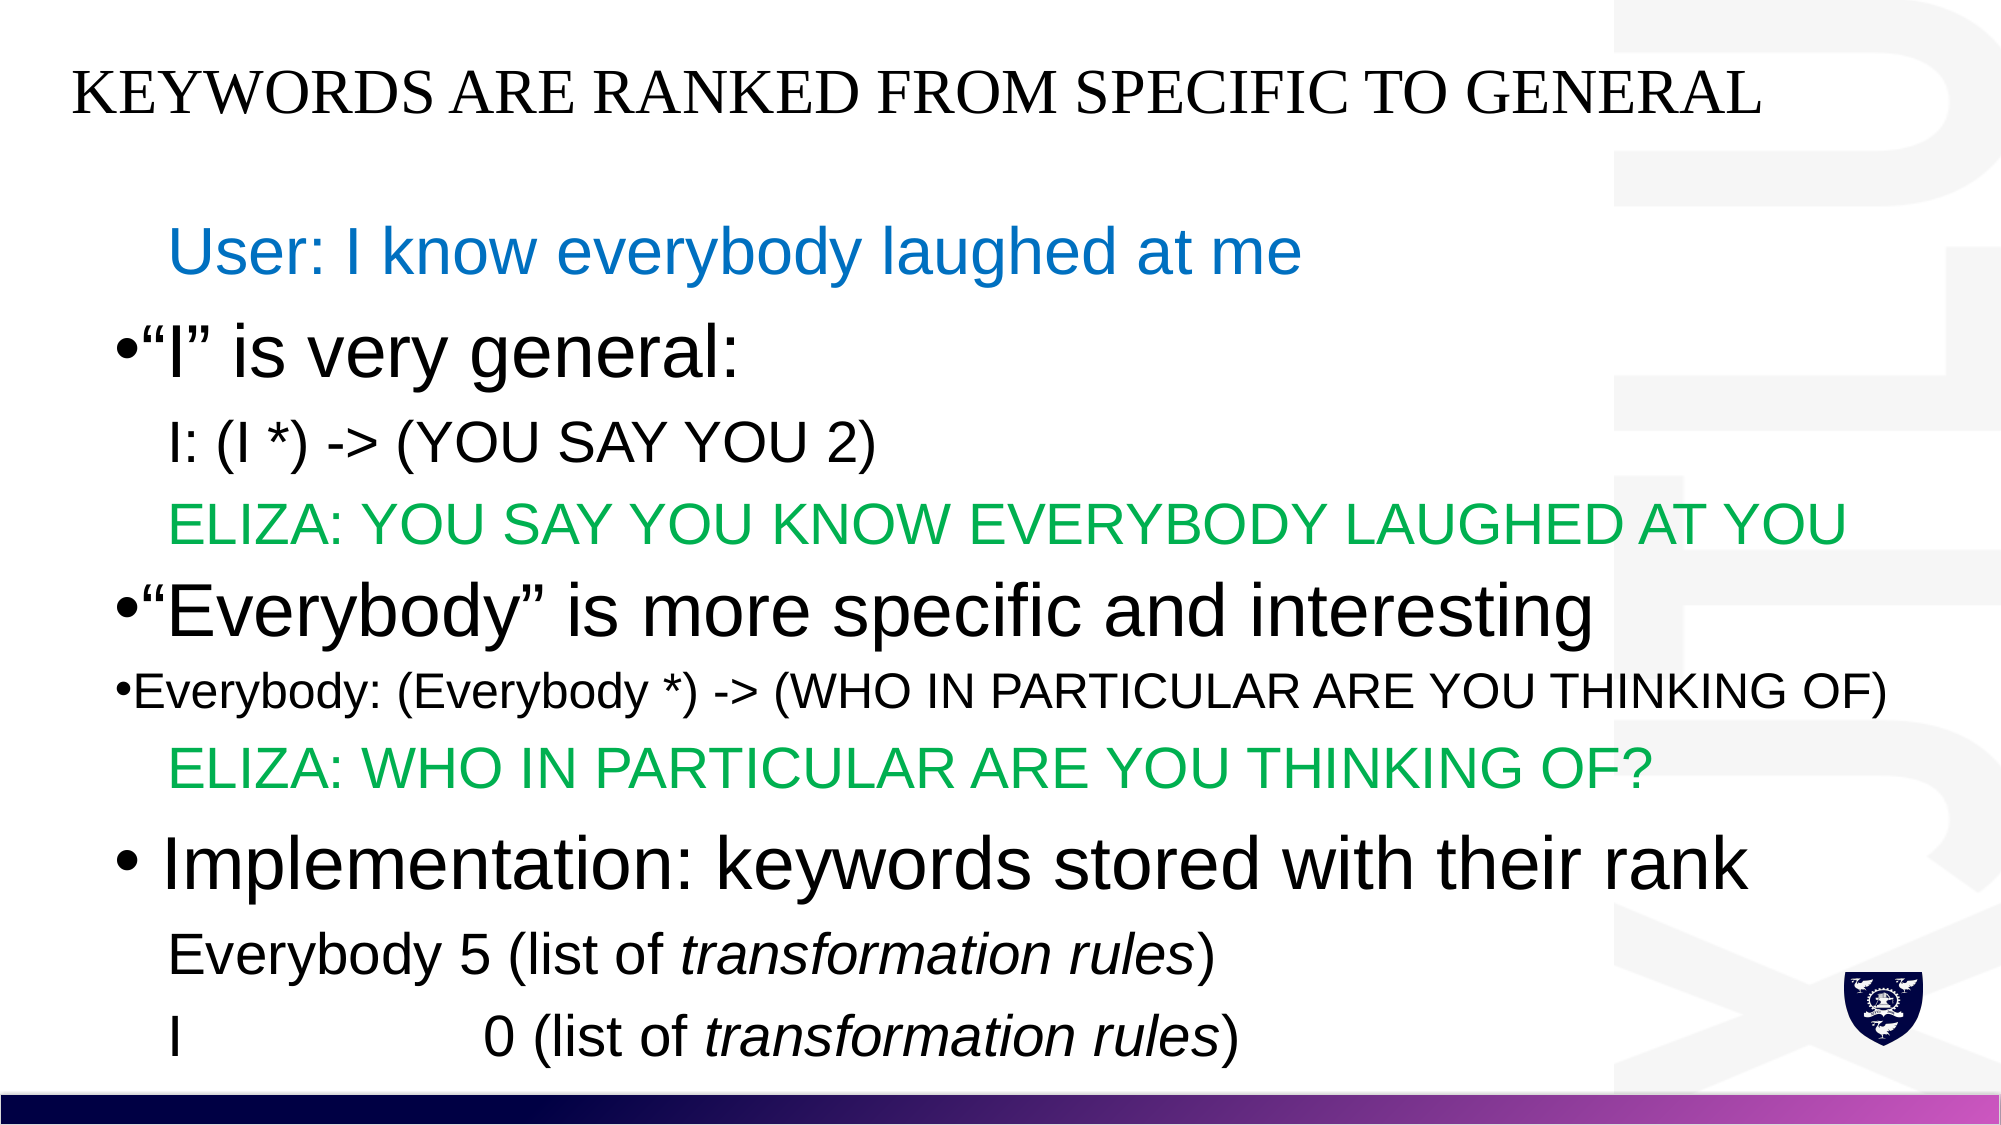

# Keywords are ranked from specific to general
User: I know everybody laughed at me
“I” is very general:
I: (I *) -> (YOU SAY YOU 2)
ELIZA: YOU SAY YOU KNOW EVERYBODY LAUGHED AT YOU
“Everybody” is more specific and interesting
Everybody: (Everybody *) -> (WHO IN PARTICULAR ARE YOU THINKING OF)
ELIZA: WHO IN PARTICULAR ARE YOU THINKING OF?
 Implementation: keywords stored with their rank
Everybody 5 (list of transformation rules)
I 		 0 (list of transformation rules)